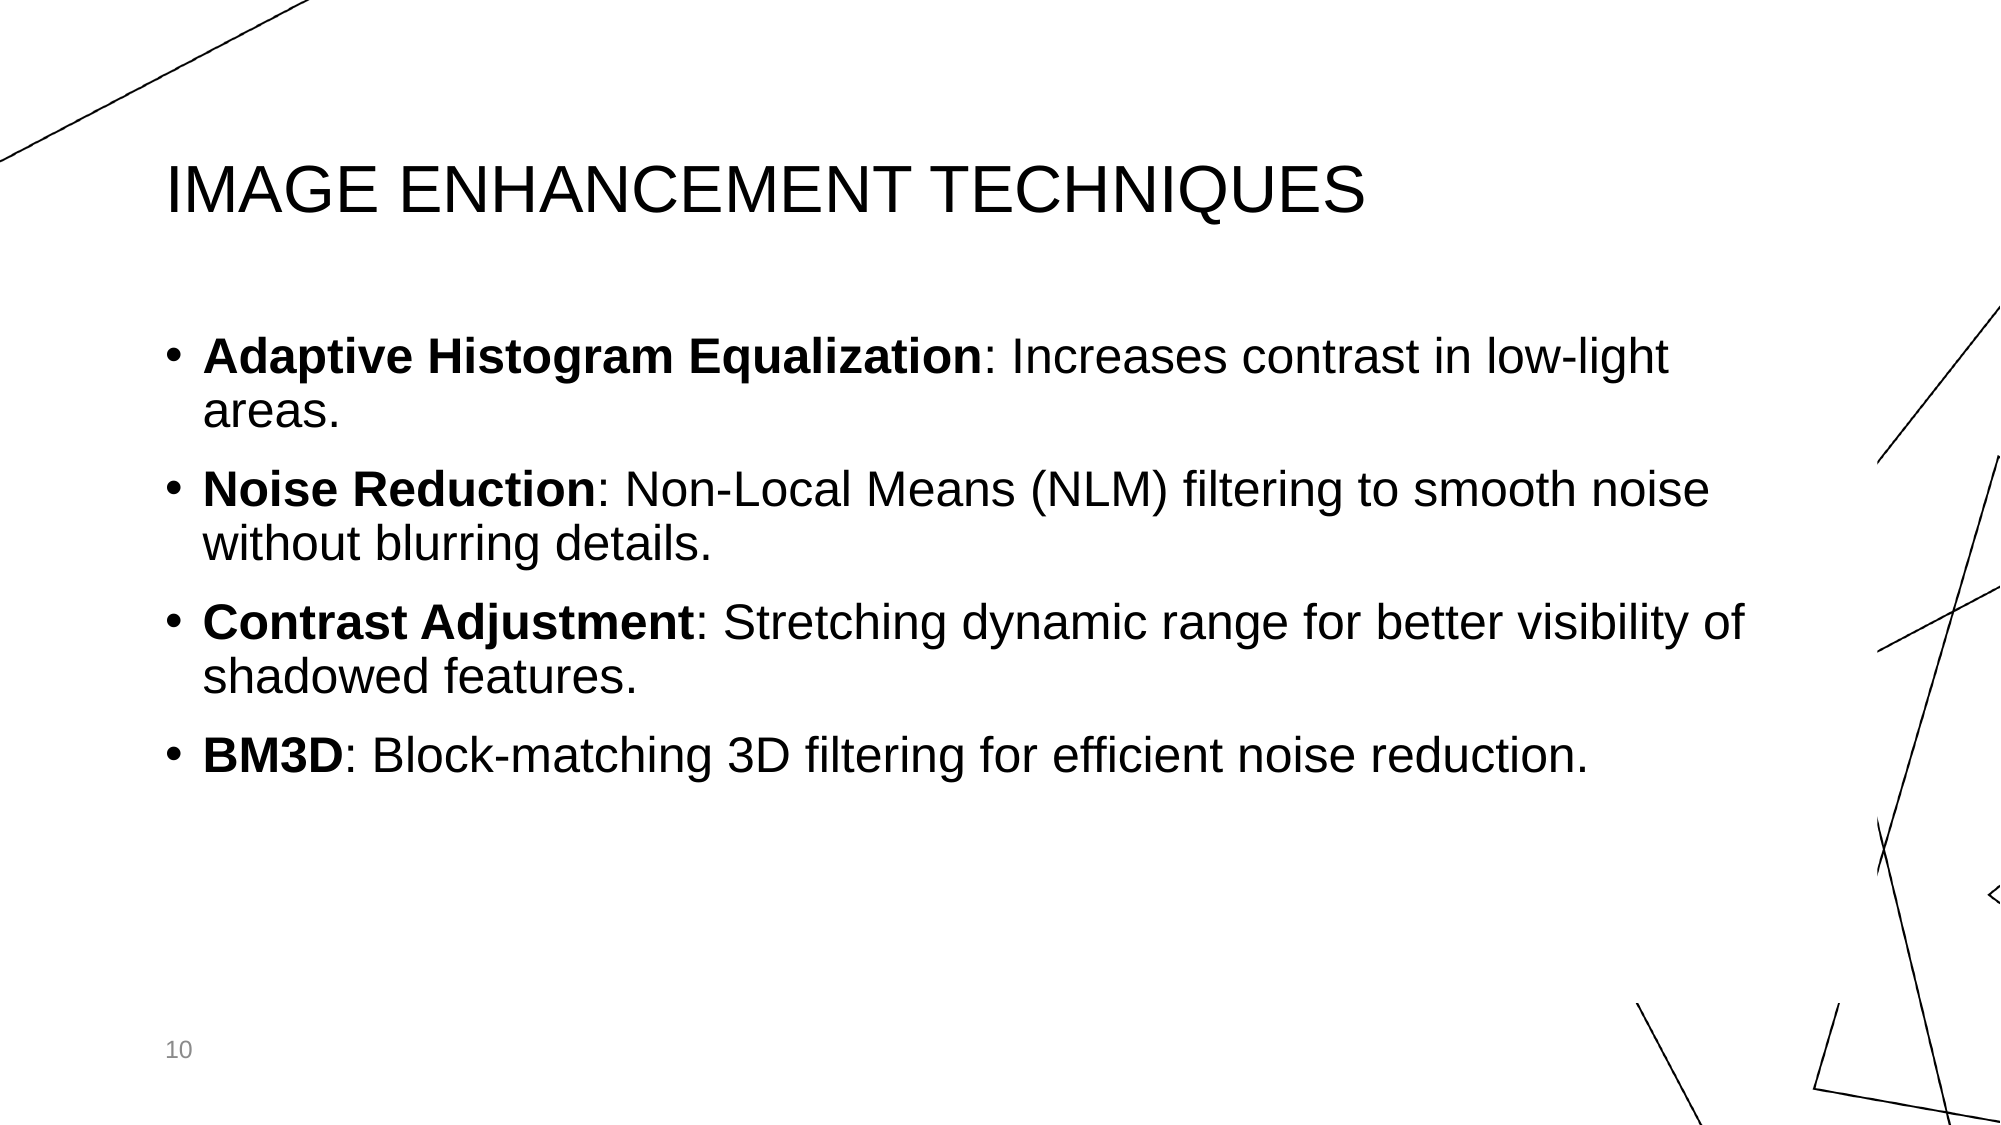

# Image Enhancement Techniques
Adaptive Histogram Equalization: Increases contrast in low-light areas.
Noise Reduction: Non-Local Means (NLM) filtering to smooth noise without blurring details.
Contrast Adjustment: Stretching dynamic range for better visibility of shadowed features.
BM3D: Block-matching 3D filtering for efficient noise reduction.
10